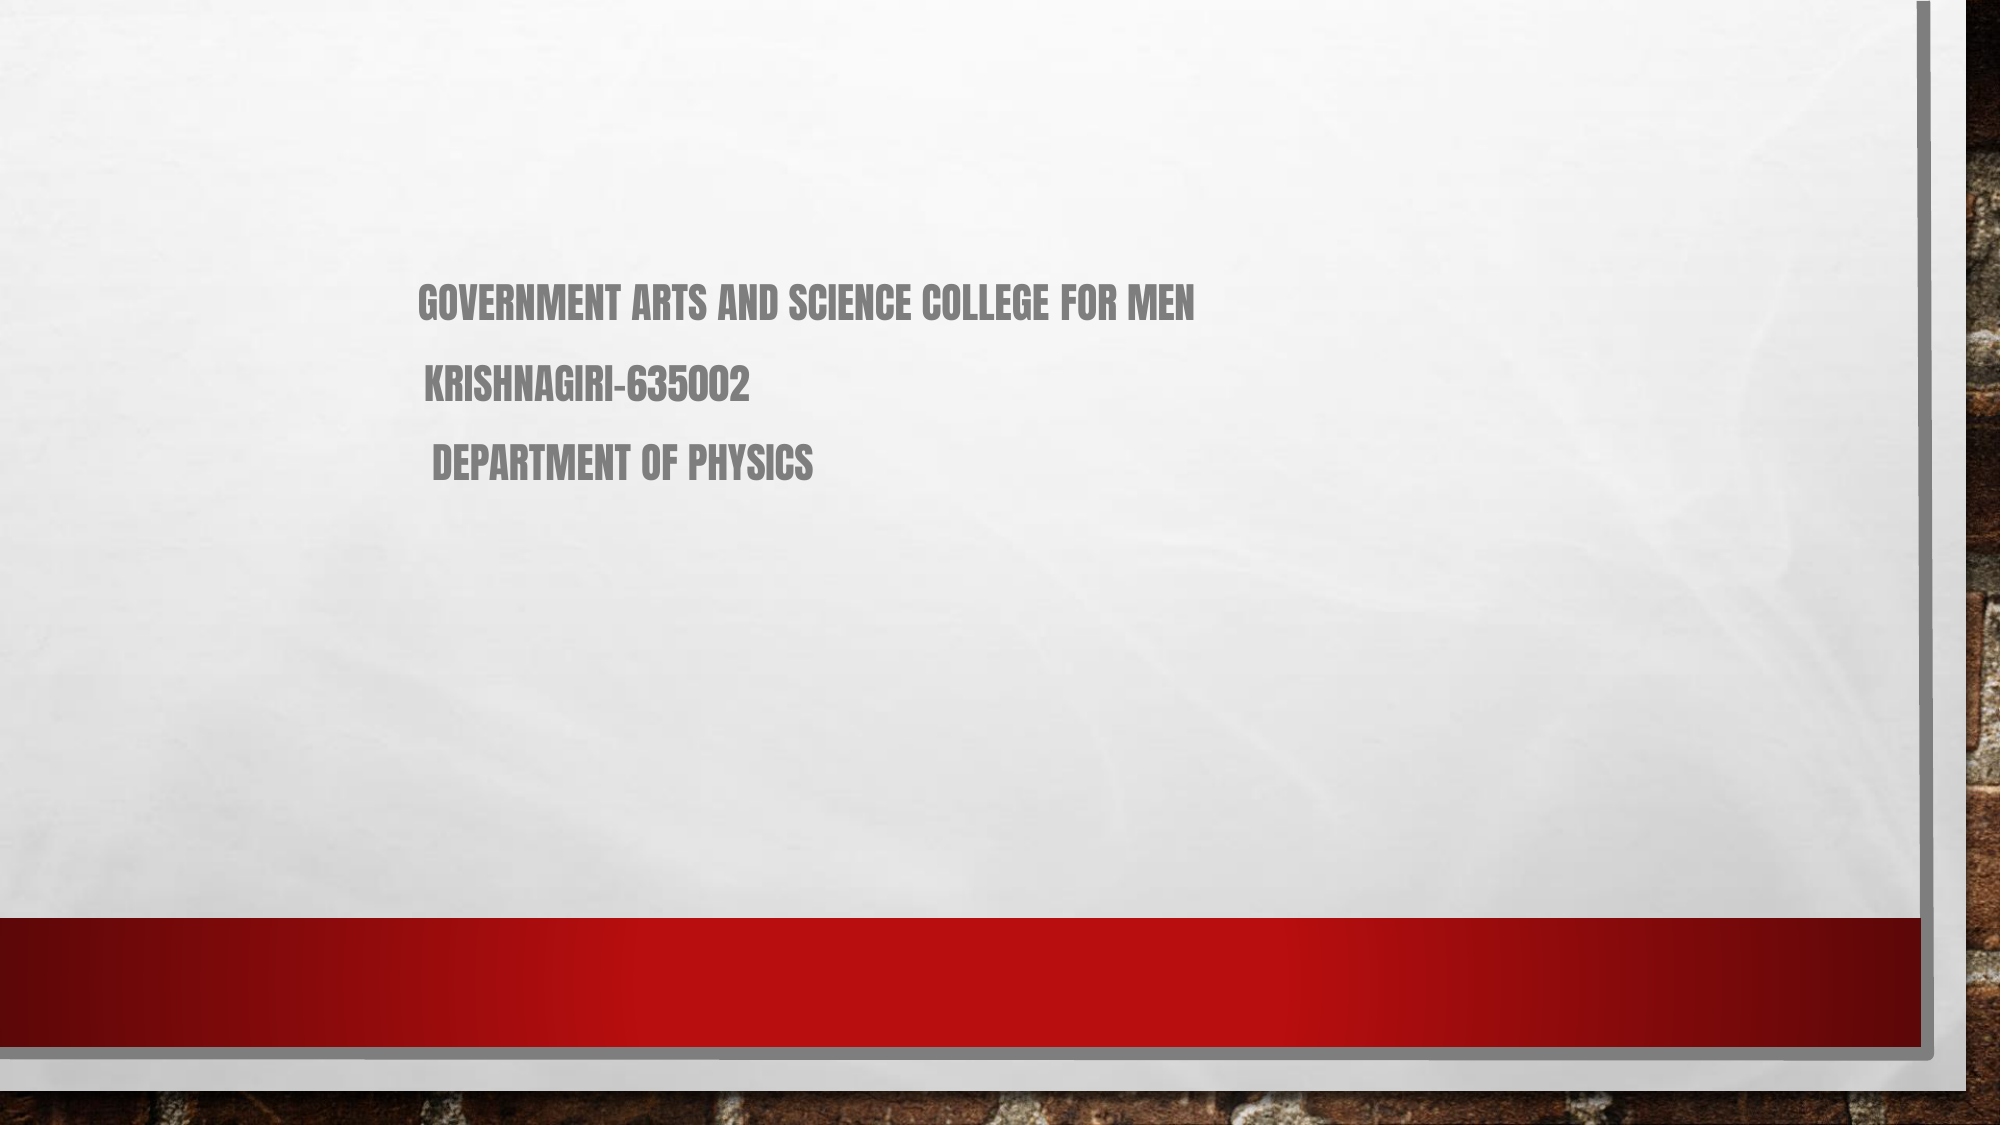

GOVERNMENT ARTS AND SCIENCE COLLEGE FOR MEN
KRISHNAGIRI-635002 DEPARTMENT OF PHYSICS